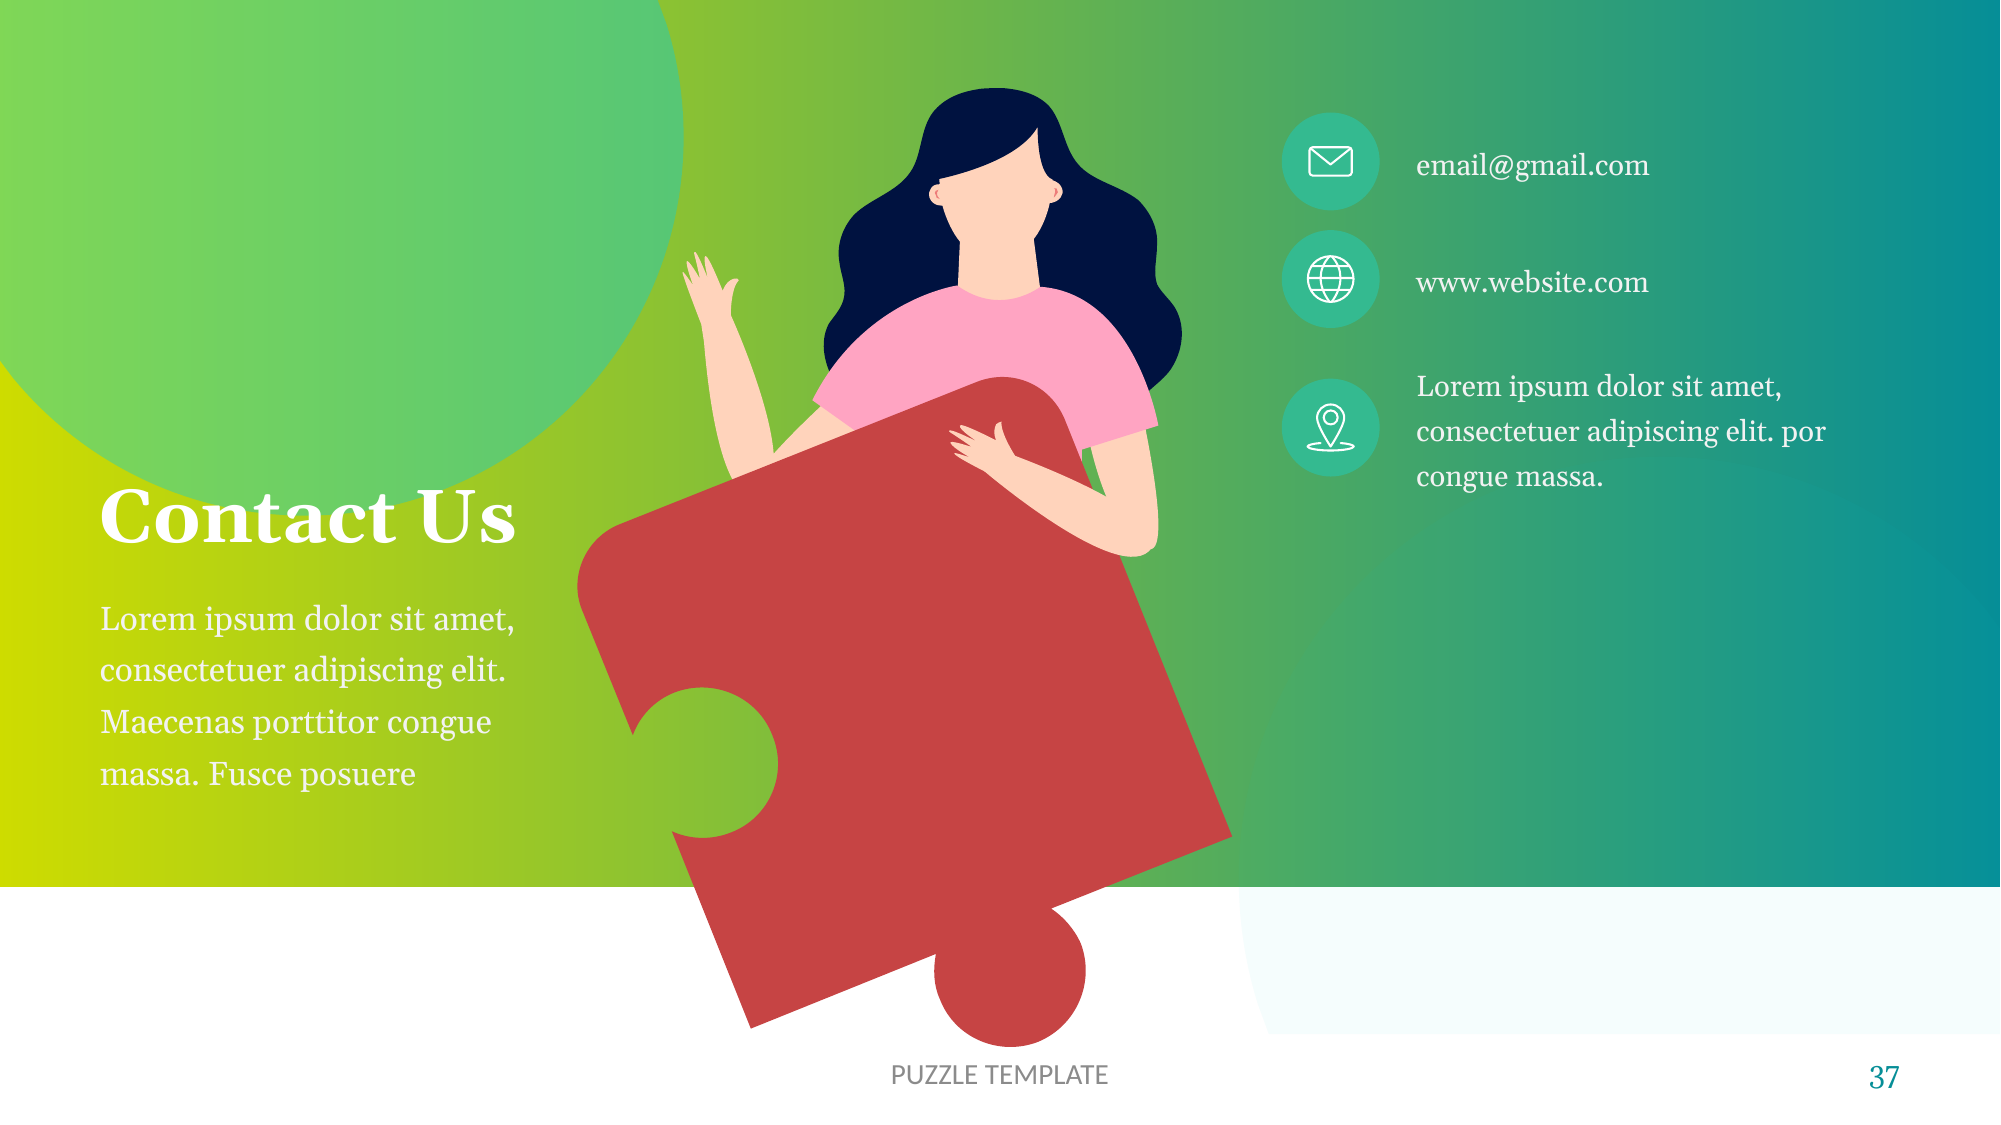

email@gmail.com

www.website.com

Lorem ipsum dolor sit amet, consectetuer adipiscing elit. por congue massa.

# Contact Us
Lorem ipsum dolor sit amet, consectetuer adipiscing elit. Maecenas porttitor congue massa. Fusce posuere
PUZZLE TEMPLATE